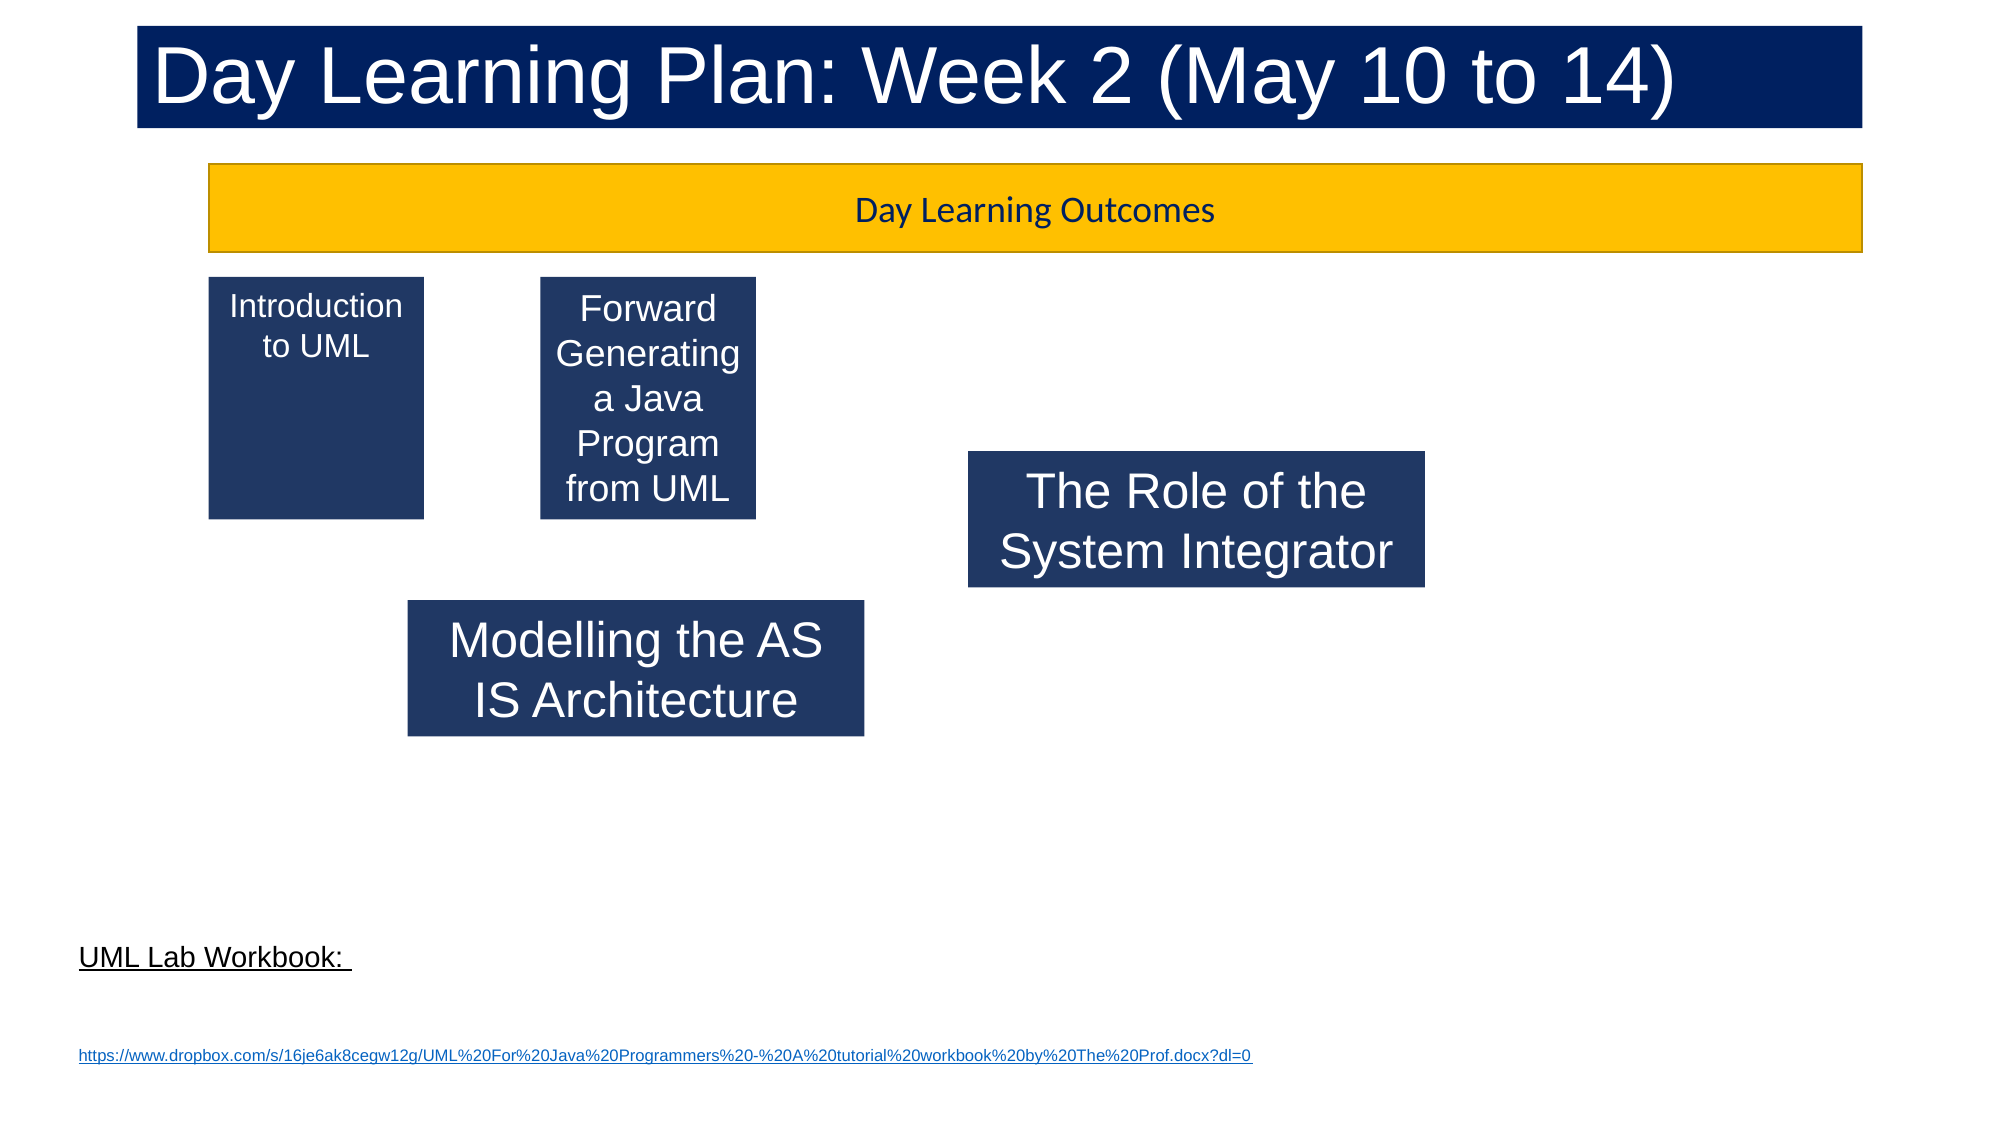

# Day Learning Plan: Week 2 (May 10 to 14)
Day Learning Outcomes
Introduction to UML
Forward Generating a Java Program from UML
The Role of the System Integrator
Modelling the AS IS Architecture
UML Lab Workbook:

https://www.dropbox.com/s/16je6ak8cegw12g/UML%20For%20Java%20Programmers%20-%20A%20tutorial%20workbook%20by%20The%20Prof.docx?dl=0